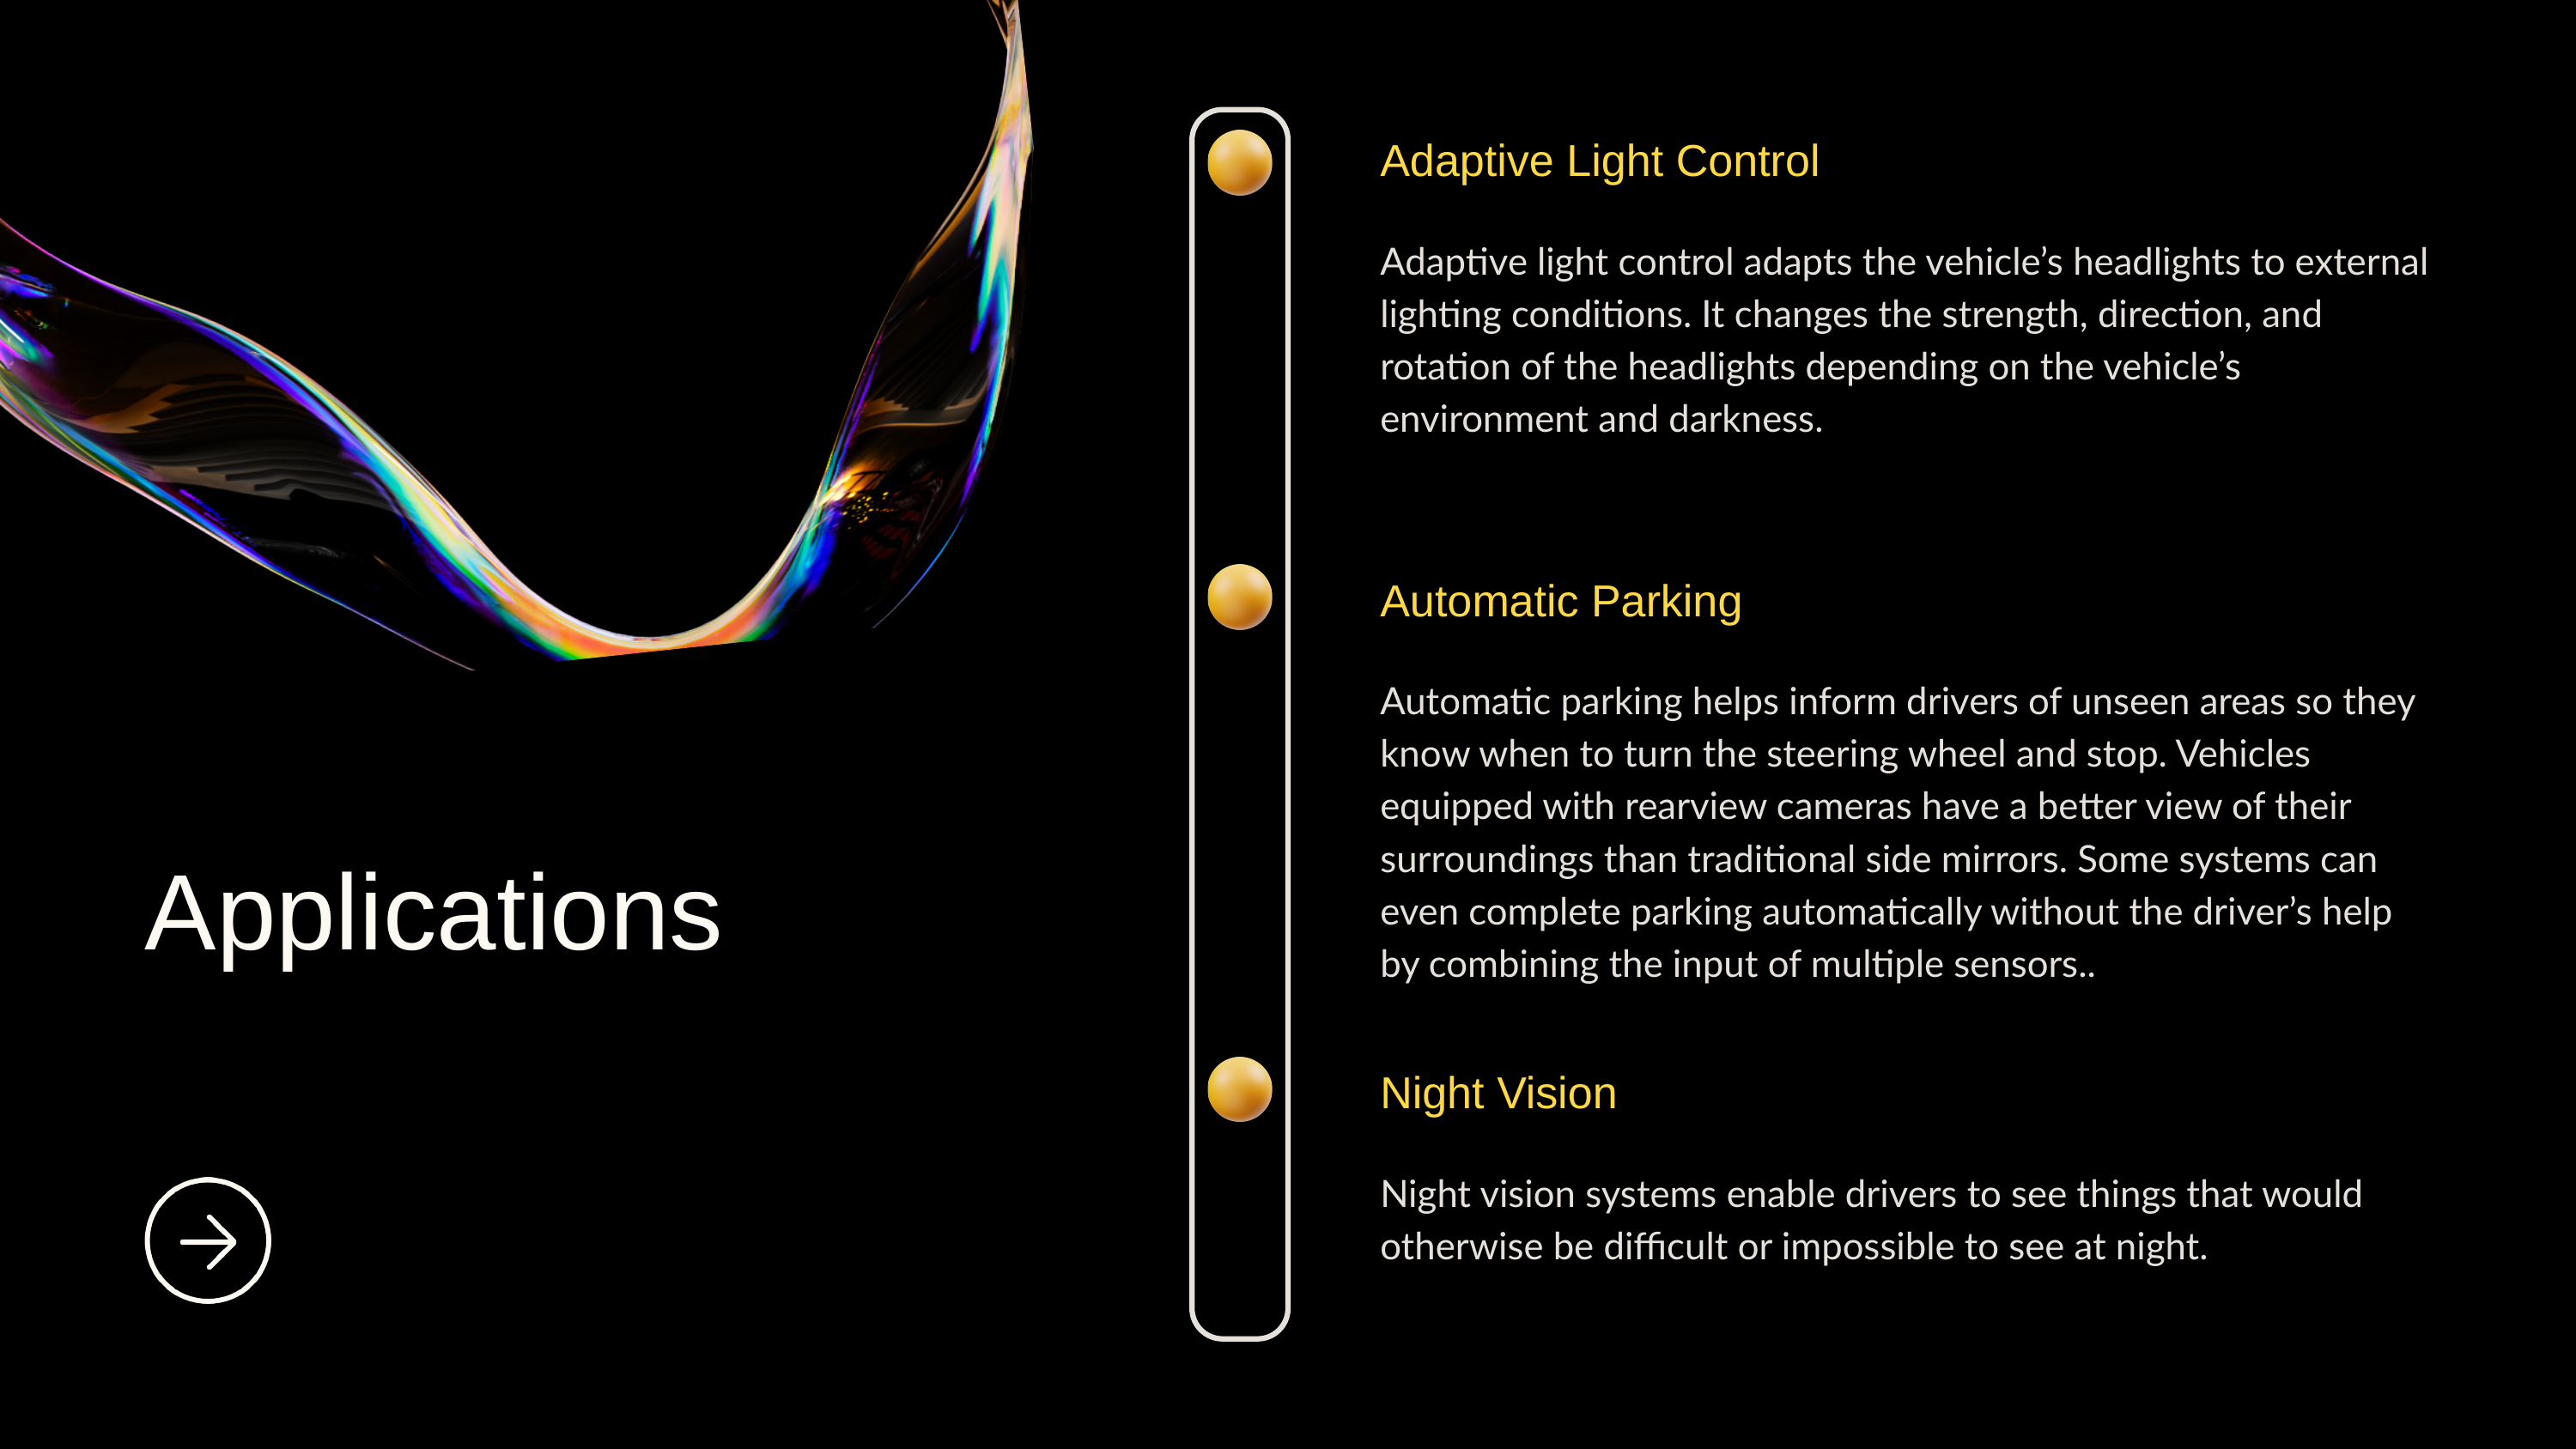

Adaptive Light Control

Adaptive light control adapts the vehicle’s headlights to external lighting conditions. It changes the strength, direction, and rotation of the headlights depending on the vehicle’s environment and darkness.
Automatic Parking

Automatic parking helps inform drivers of unseen areas so they know when to turn the steering wheel and stop. Vehicles equipped with rearview cameras have a better view of their surroundings than traditional side mirrors. Some systems can even complete parking automatically without the driver’s help by combining the input of multiple sensors..

Applications
Night Vision

Night vision systems enable drivers to see things that would otherwise be difficult or impossible to see at night.